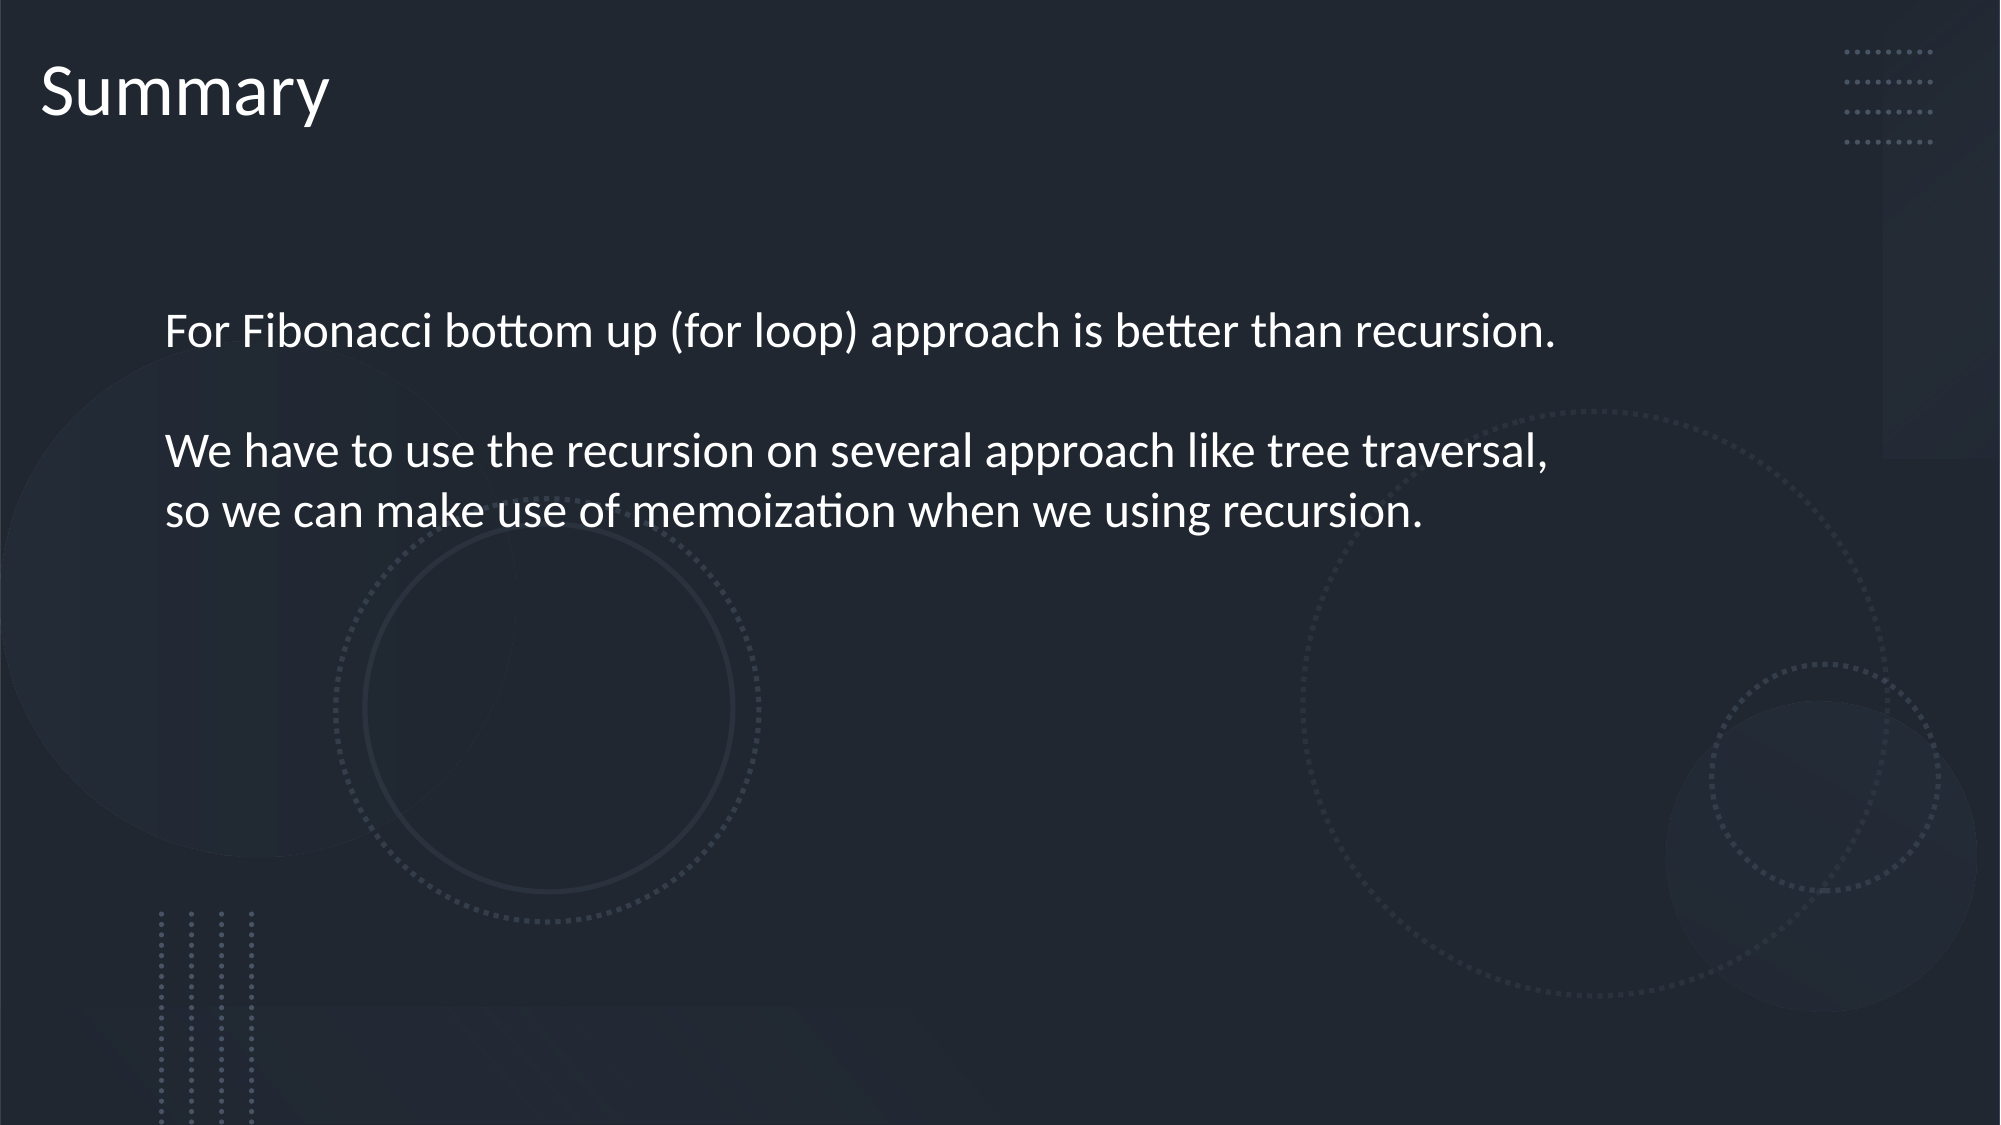

Summary

For Fibonacci bottom up (for loop) approach is better than recursion.

We have to use the recursion on several approach like tree traversal,
so we can make use of memoization when we using recursion.